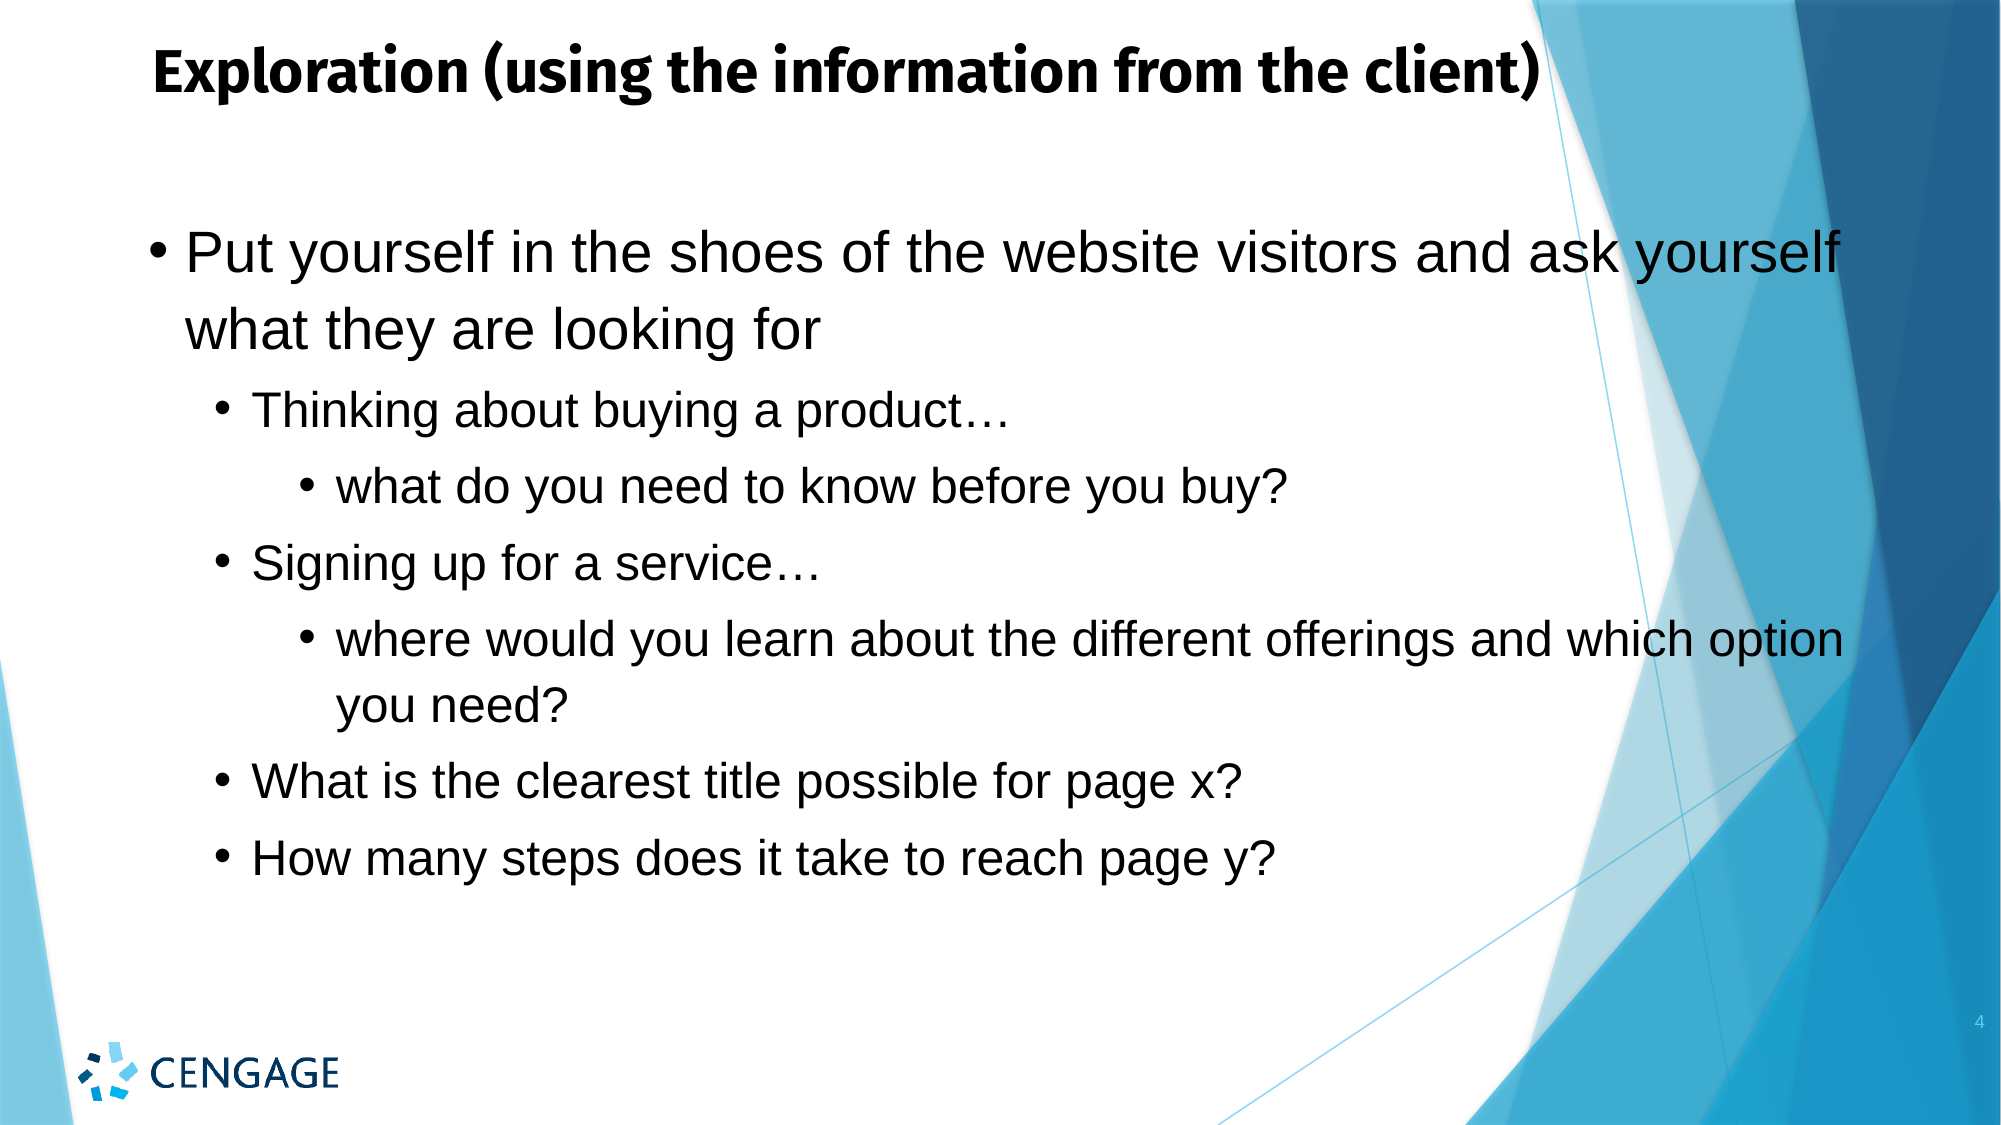

# Exploration (using the information from the client)
Put yourself in the shoes of the website visitors and ask yourself what they are looking for
Thinking about buying a product…
what do you need to know before you buy?
Signing up for a service…
where would you learn about the different offerings and which option you need?
What is the clearest title possible for page x?
How many steps does it take to reach page y?
4